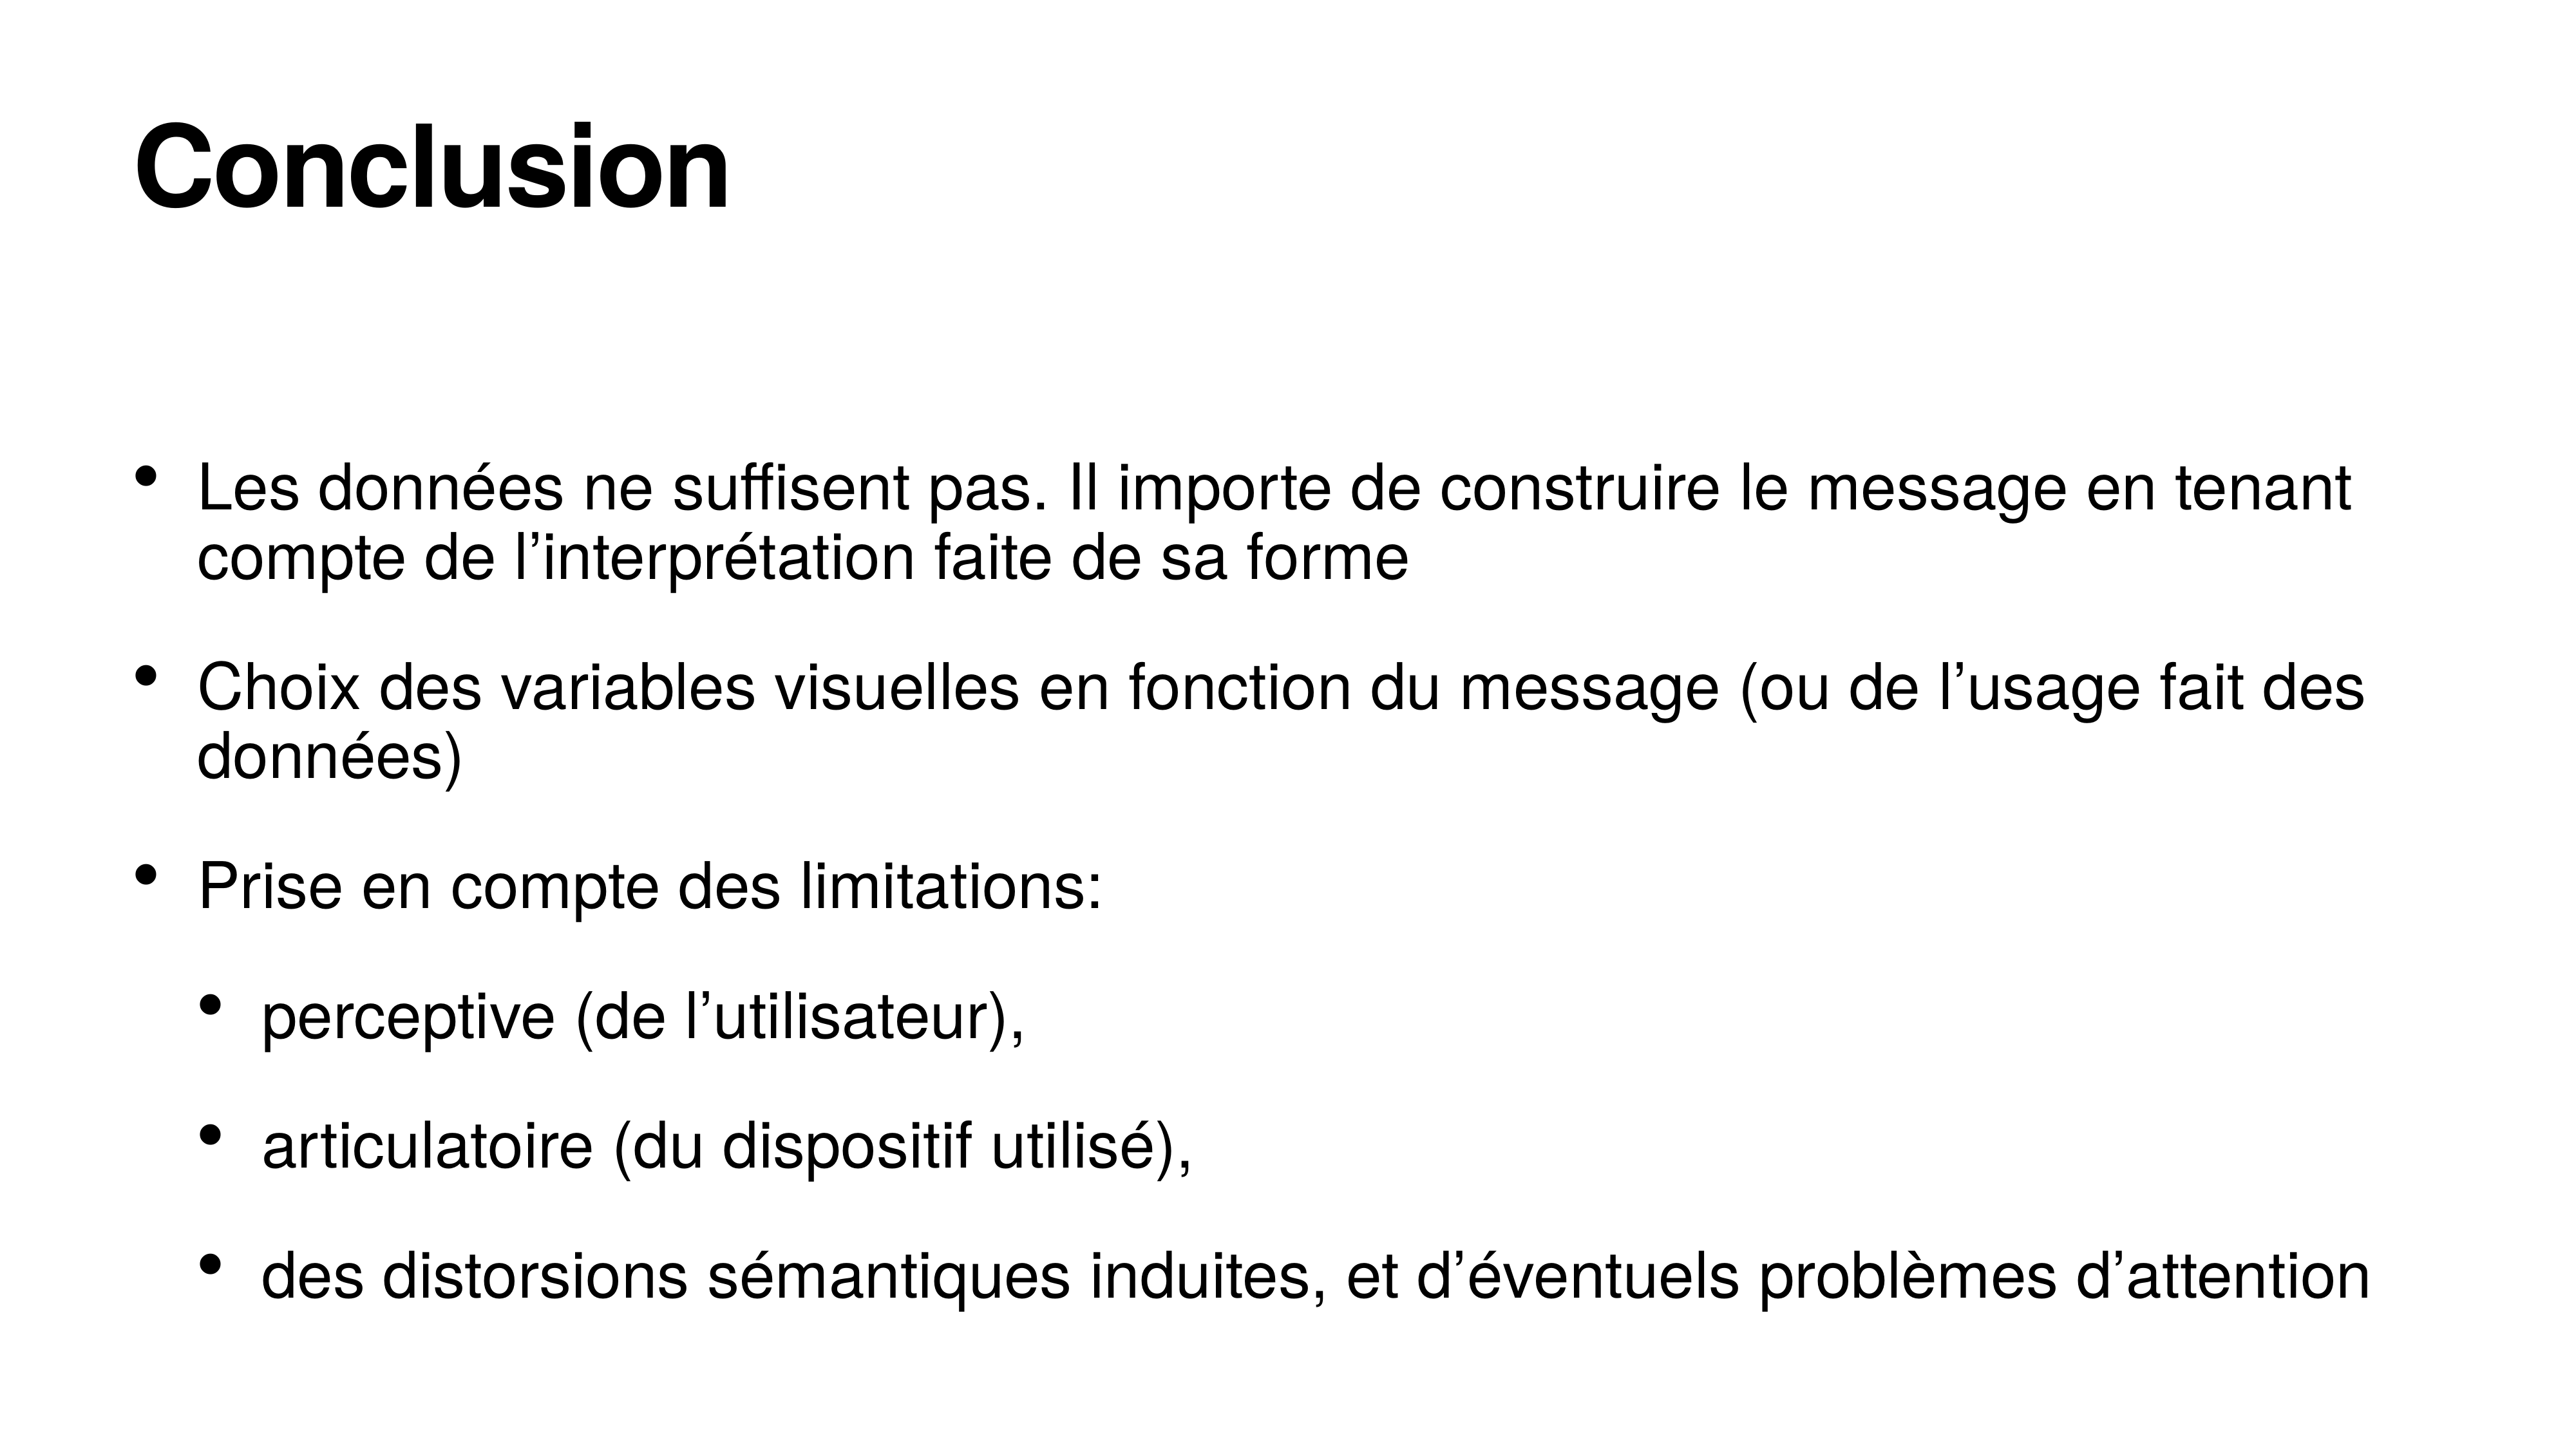

# Conclusion

Les données ne suffisent pas. Il importe de construire le message en tenant compte de l’interprétation faite de sa forme
Choix des variables visuelles en fonction du message (ou de l’usage fait des données)
Prise en compte des limitations:
perceptive (de l’utilisateur),
articulatoire (du dispositif utilisé),
des distorsions sémantiques induites, et d’éventuels problèmes d’attention